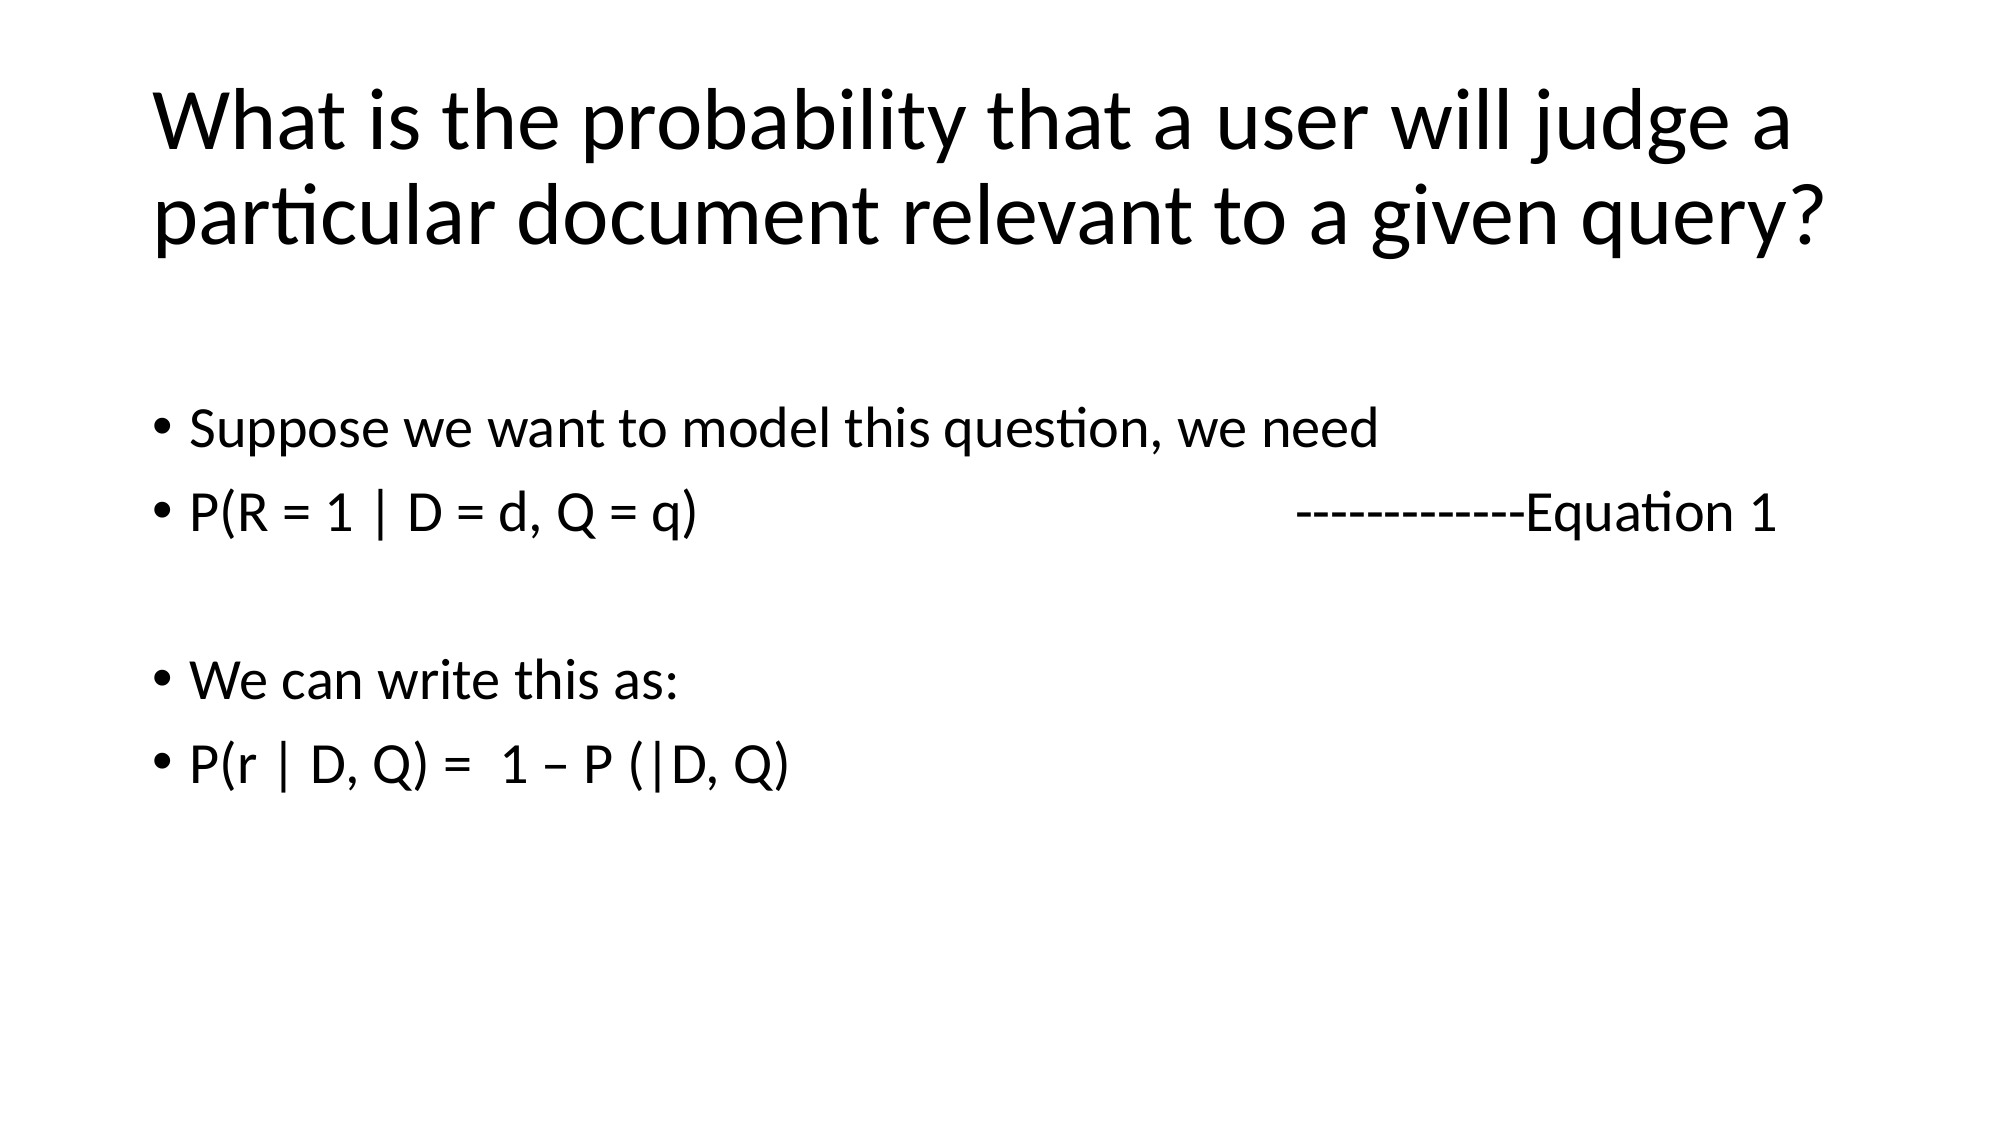

What is the probability that a user will judge a particular document relevant to a given query?

Suppose we want to model this question, we need
P(R = 1 | D = d, Q = q)                                             -------------Equation 1

We can write this as:
P(r | D, Q) =  1 – P (|D, Q)